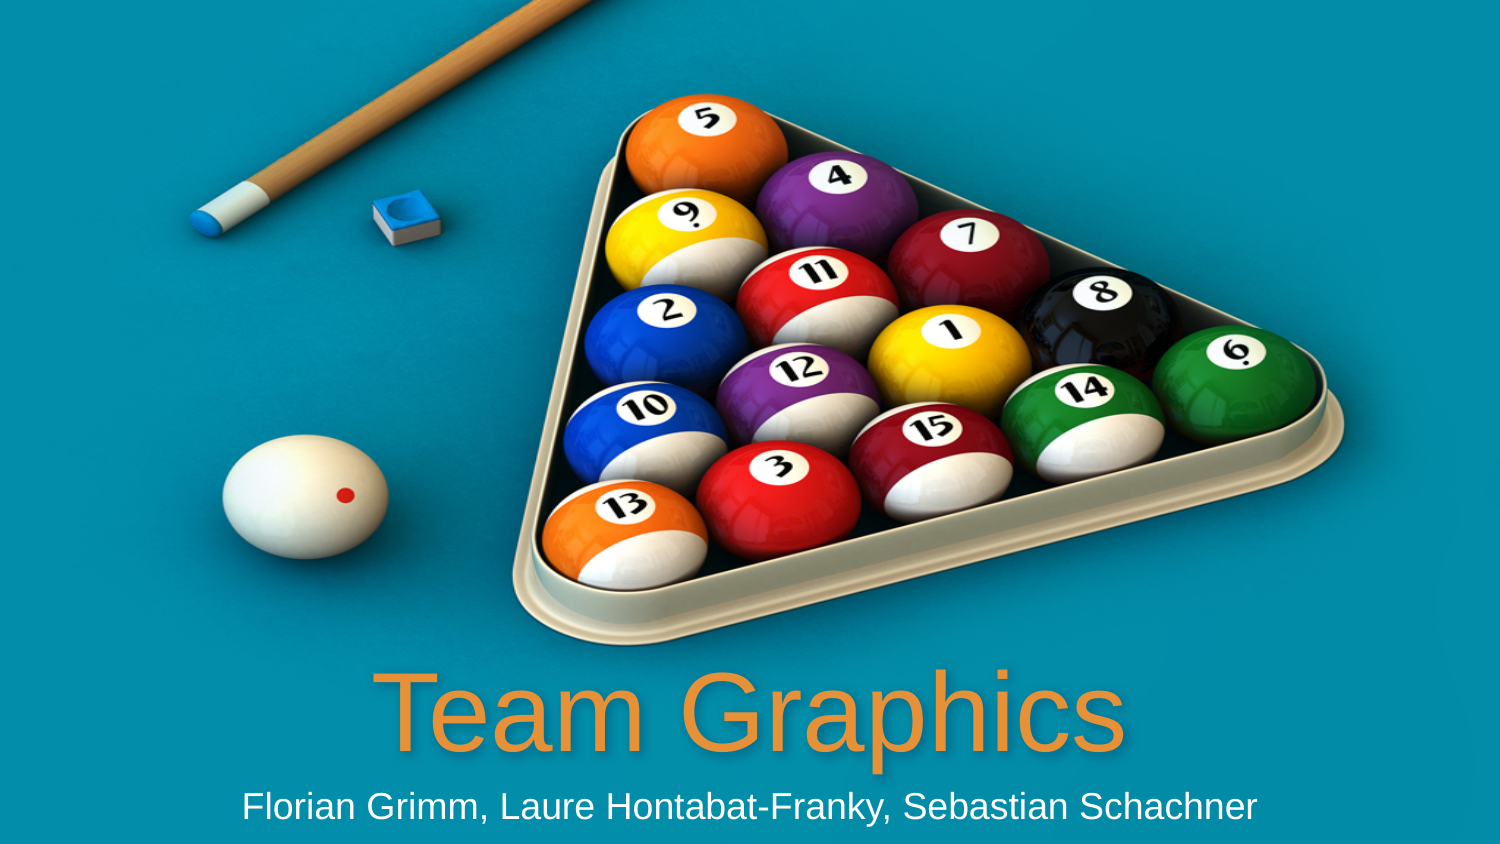

# Team Graphics
Florian Grimm, Laure Hontabat-Franky, Sebastian Schachner